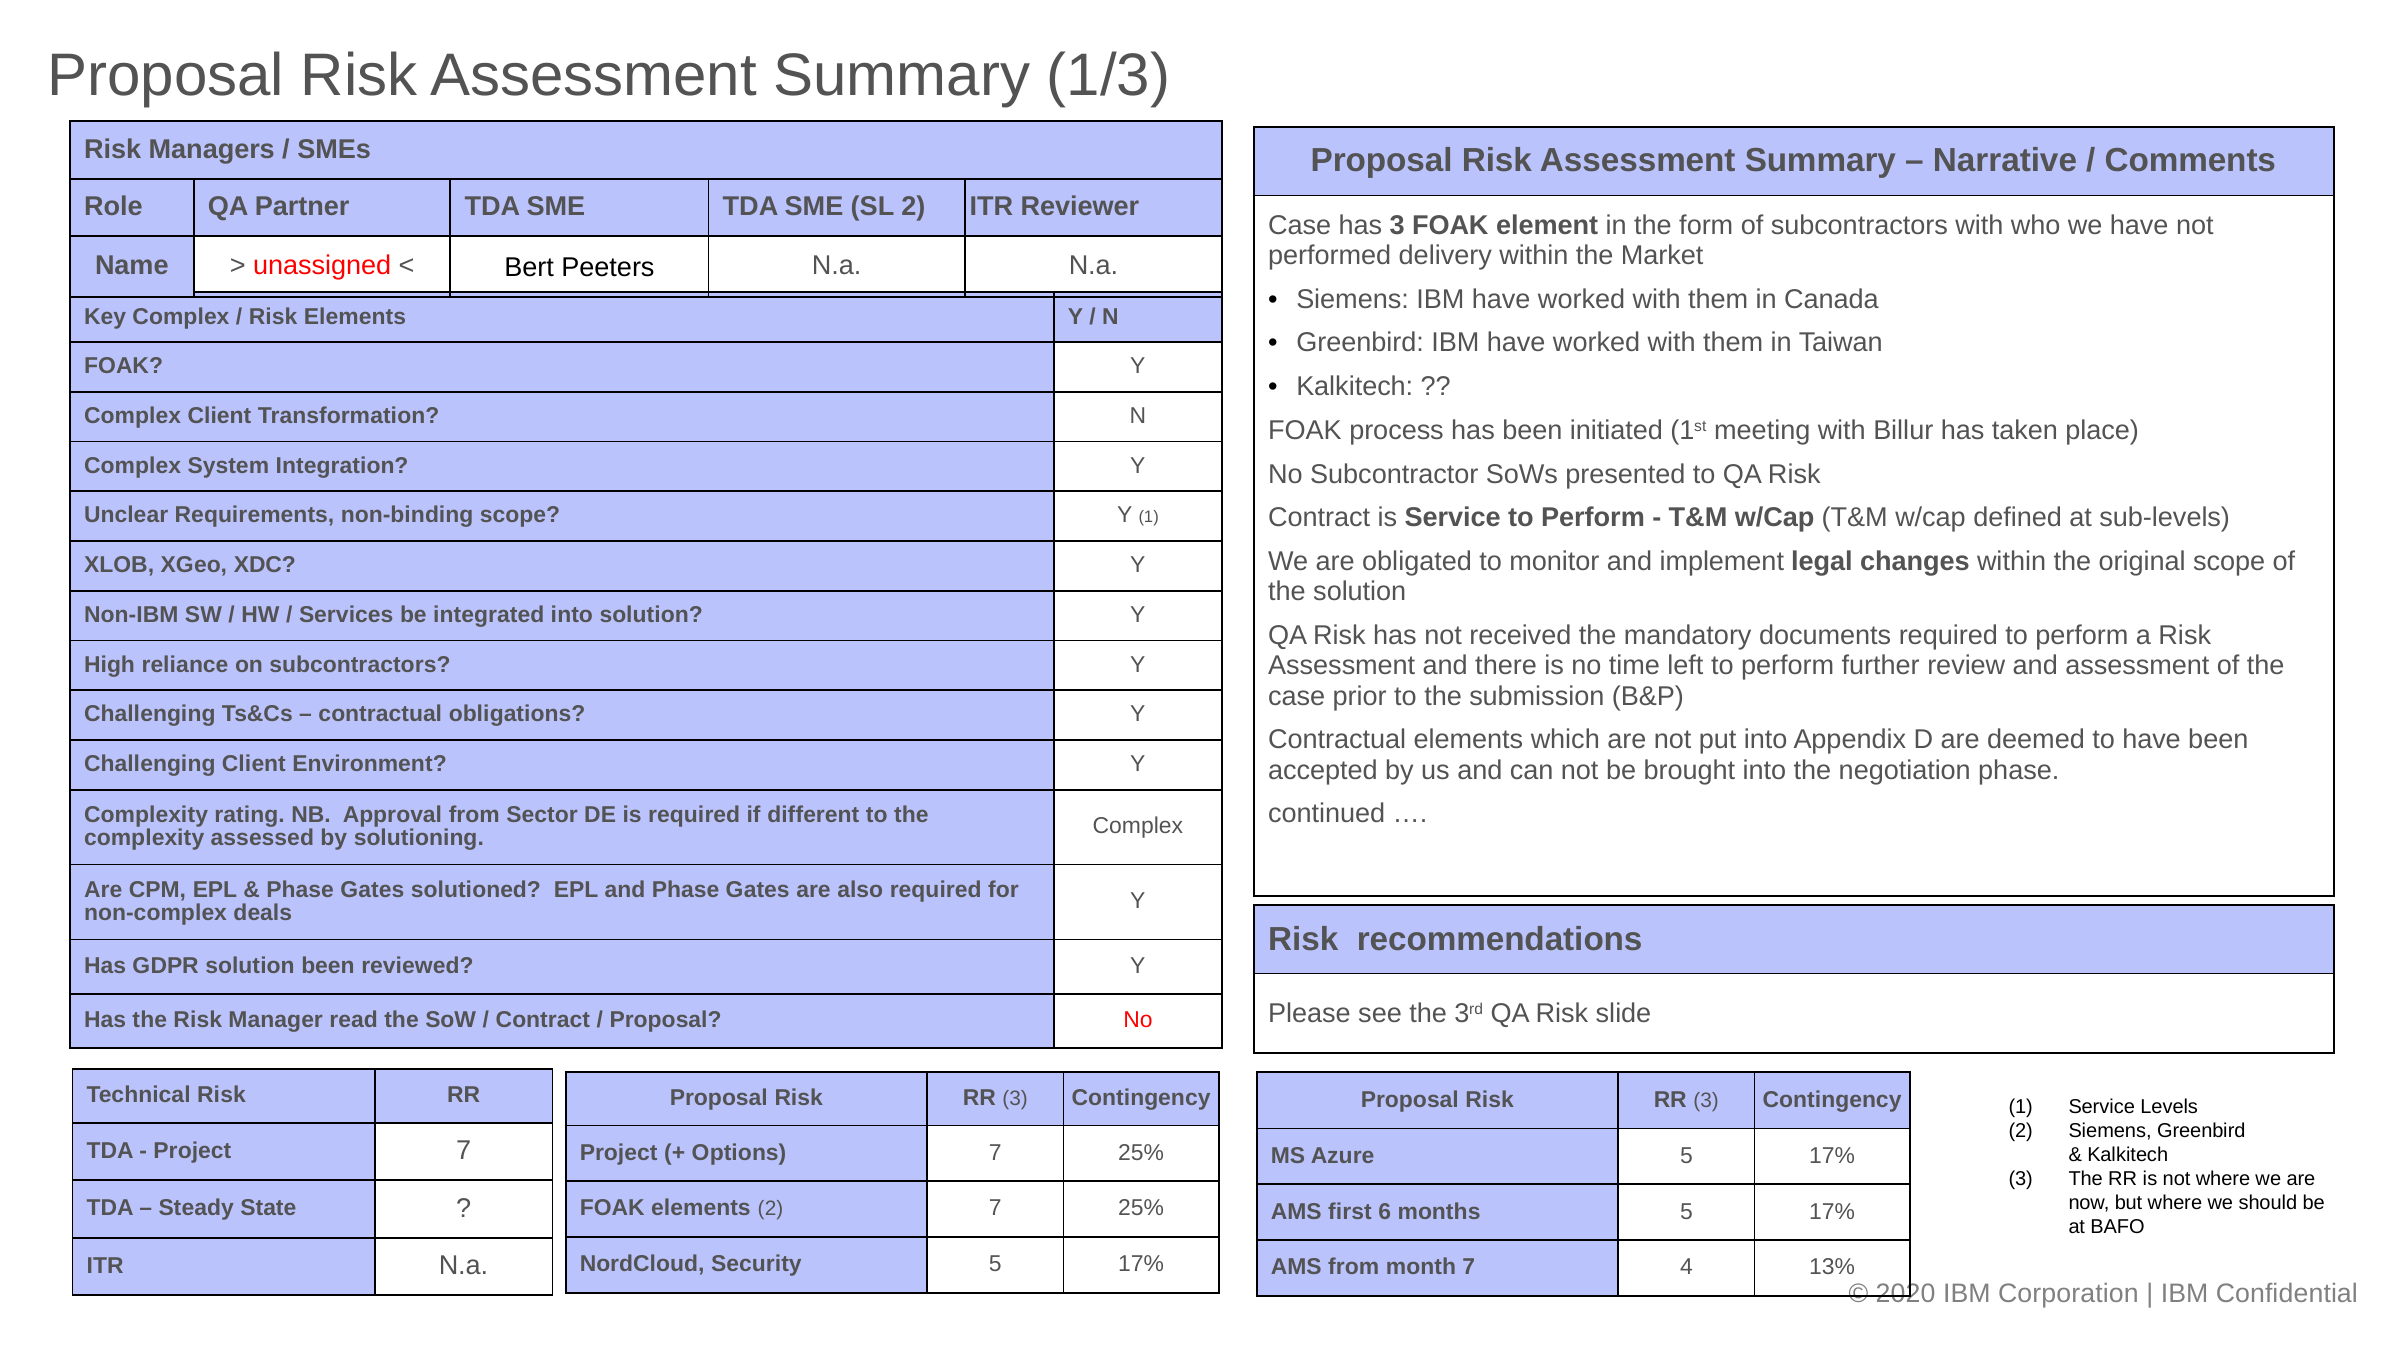

Proposal Risk Assessment Summary (1/3)
| Risk Managers / SMEs |  |  |  |  |
| --- | --- | --- | --- | --- |
| Role | QA Partner | TDA SME | TDA SME (SL 2) | ITR Reviewer |
| Name | > unassigned < | Bert Peeters | N.a. | N.a. |
| Proposal Risk Assessment Summary – Narrative / Comments |
| --- |
| Case has 3 FOAK element in the form of subcontractors with who we have not performed delivery within the Market Siemens: IBM have worked with them in Canada Greenbird: IBM have worked with them in Taiwan Kalkitech: ?? FOAK process has been initiated (1st meeting with Billur has taken place) No Subcontractor SoWs presented to QA Risk Contract is Service to Perform - T&M w/Cap (T&M w/cap defined at sub-levels) We are obligated to monitor and implement legal changes within the original scope of the solution QA Risk has not received the mandatory documents required to perform a Risk Assessment and there is no time left to perform further review and assessment of the case prior to the submission (B&P) Contractual elements which are not put into Appendix D are deemed to have been accepted by us and can not be brought into the negotiation phase. continued …. |
| Key Complex / Risk Elements | Y / N |
| --- | --- |
| FOAK? | Y |
| Complex Client Transformation? | N |
| Complex System Integration? | Y |
| Unclear Requirements, non-binding scope? | Y (1) |
| XLOB, XGeo, XDC? | Y |
| Non-IBM SW / HW / Services be integrated into solution? | Y |
| High reliance on subcontractors? | Y |
| Challenging Ts&Cs – contractual obligations? | Y |
| Challenging Client Environment? | Y |
| Complexity rating. NB. Approval from Sector DE is required if different to the complexity assessed by solutioning. | Complex |
| Are CPM, EPL & Phase Gates solutioned? EPL and Phase Gates are also required for non-complex deals | Y |
| Has GDPR solution been reviewed? | Y |
| Has the Risk Manager read the SoW / Contract / Proposal? | No |
| Risk recommendations |
| --- |
| Please see the 3rd QA Risk slide |
| Technical Risk | RR |
| --- | --- |
| TDA - Project | 7 |
| TDA – Steady State | ? |
| ITR | N.a. |
| Proposal Risk | RR (3) | Contingency |
| --- | --- | --- |
| Project (+ Options) | 7 | 25% |
| FOAK elements (2) | 7 | 25% |
| NordCloud, Security | 5 | 17% |
| Proposal Risk | RR (3) | Contingency |
| --- | --- | --- |
| MS Azure | 5 | 17% |
| AMS first 6 months | 5 | 17% |
| AMS from month 7 | 4 | 13% |
Service Levels
Siemens, Greenbird
& Kalkitech
The RR is not where we are now, but where we should be at BAFO